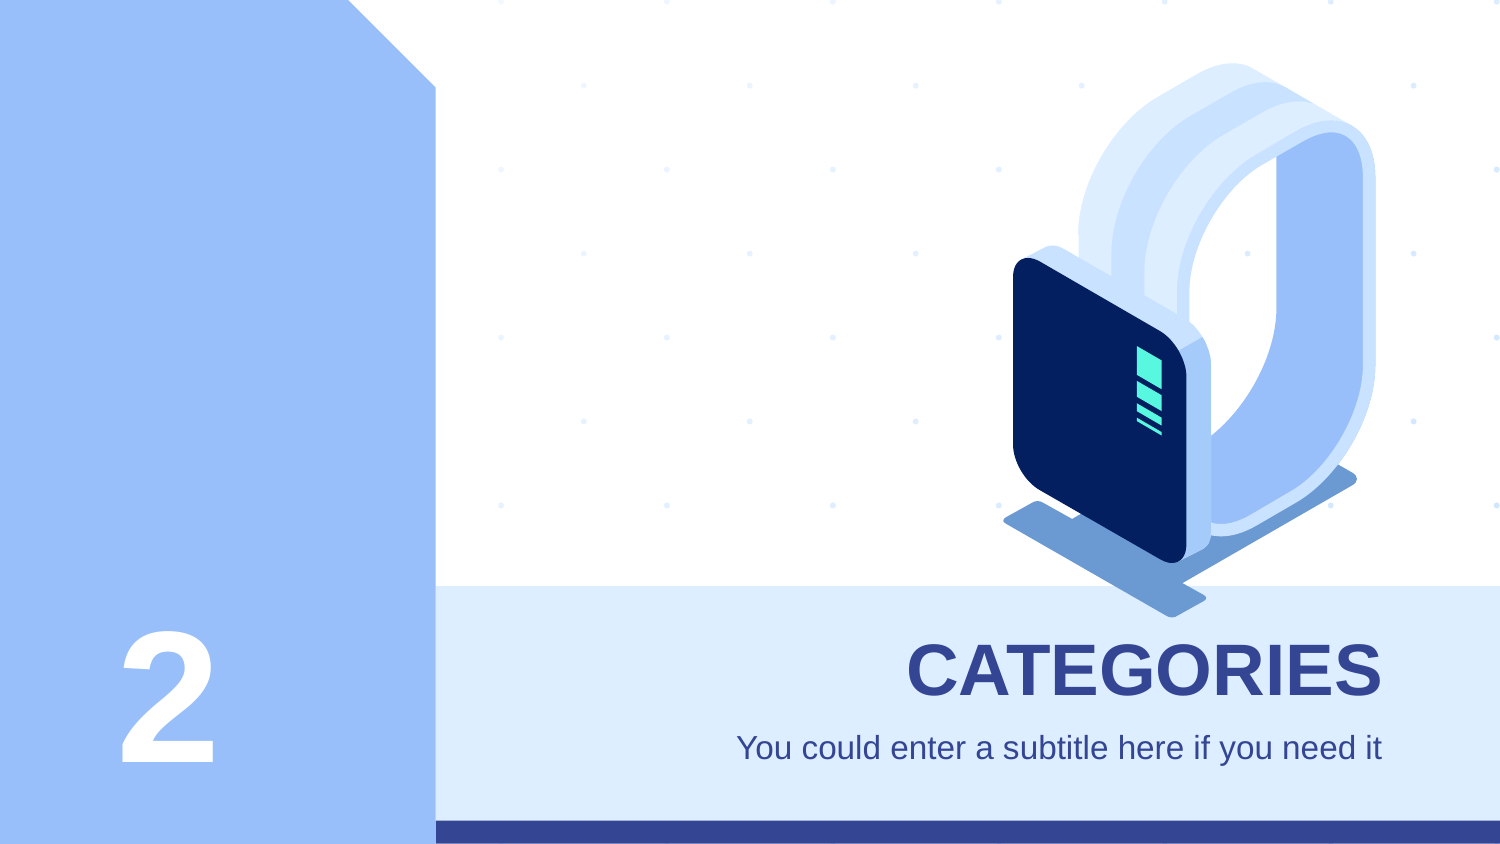

# 2
CATEGORIES
You could enter a subtitle here if you need it